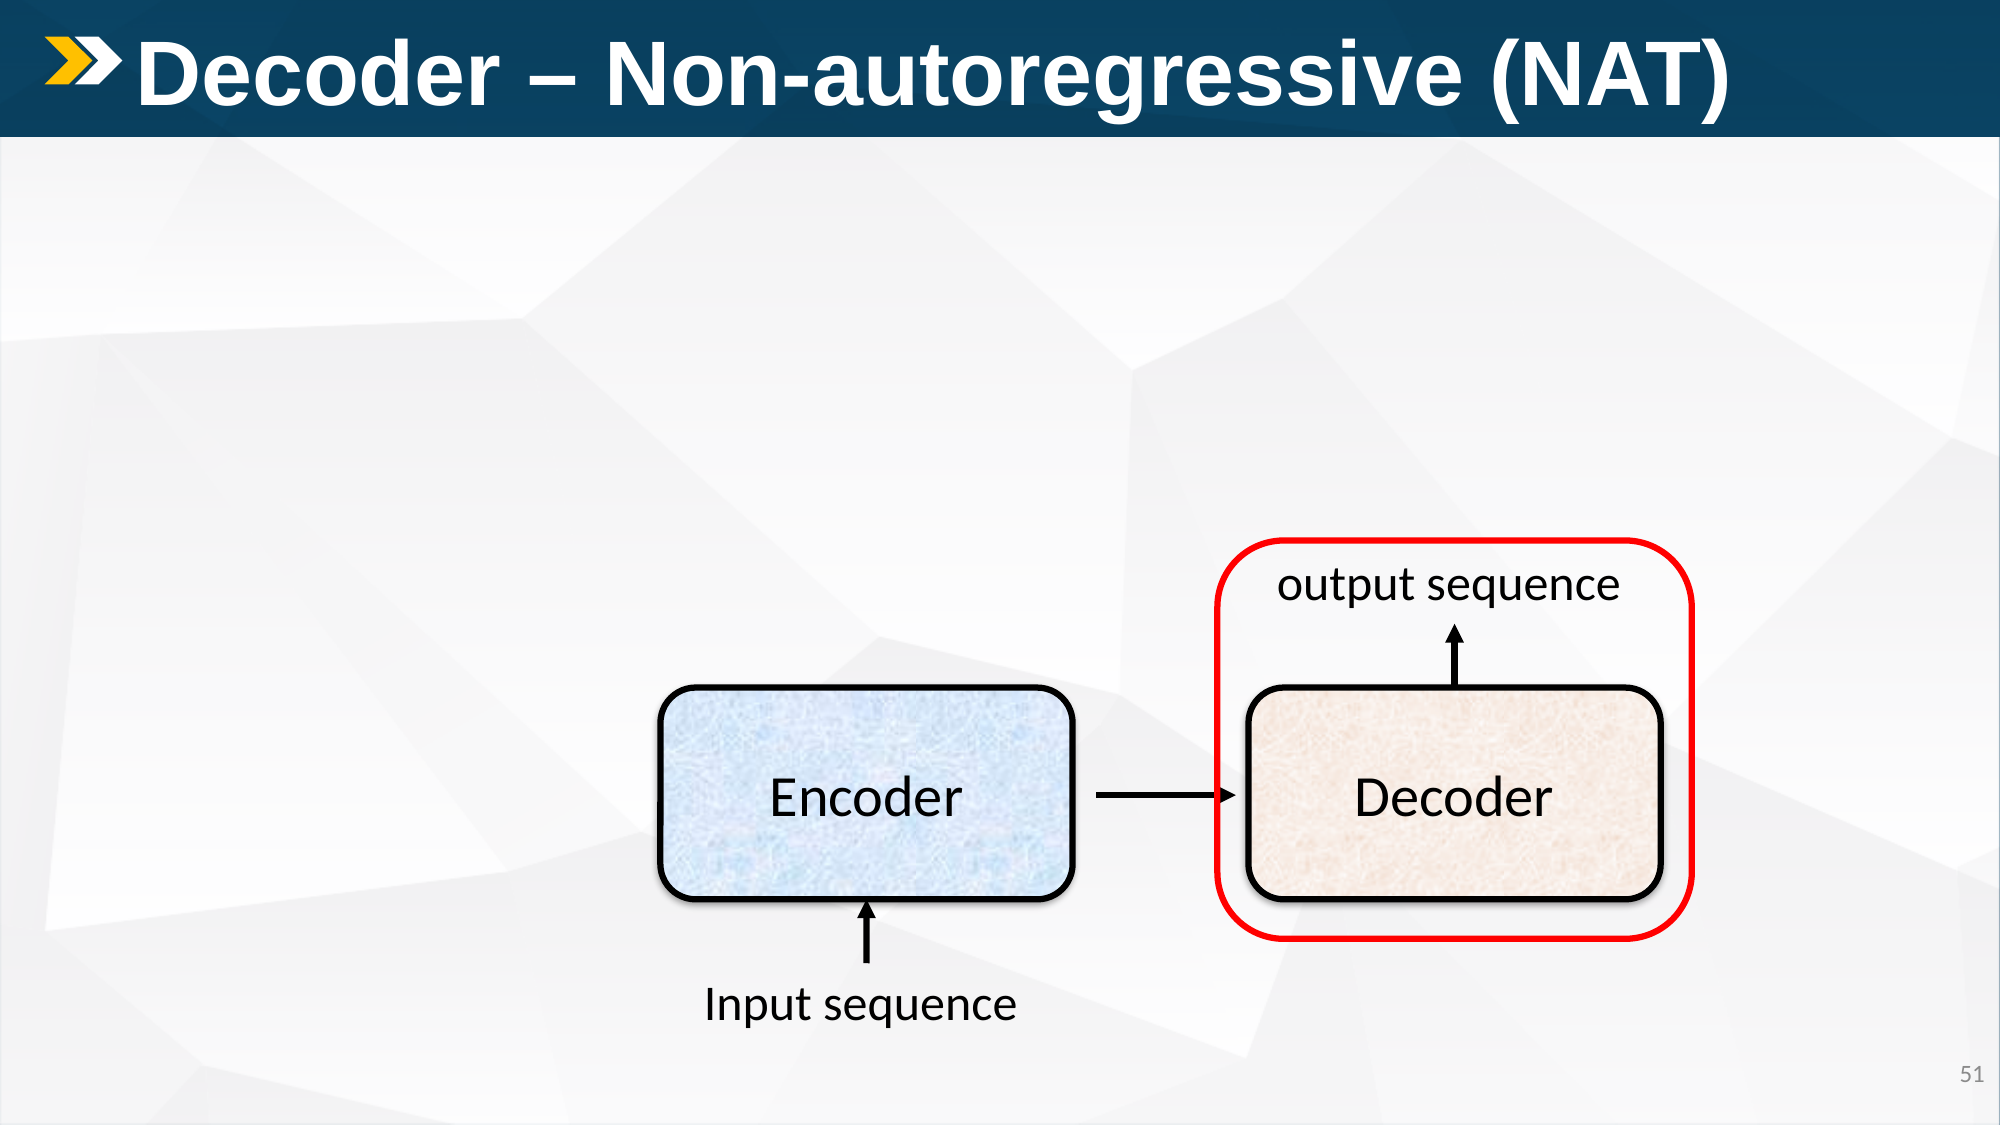

# Decoder – Non-autoregressive (NAT)

output sequence
Decoder
Encoder
Input sequence
51